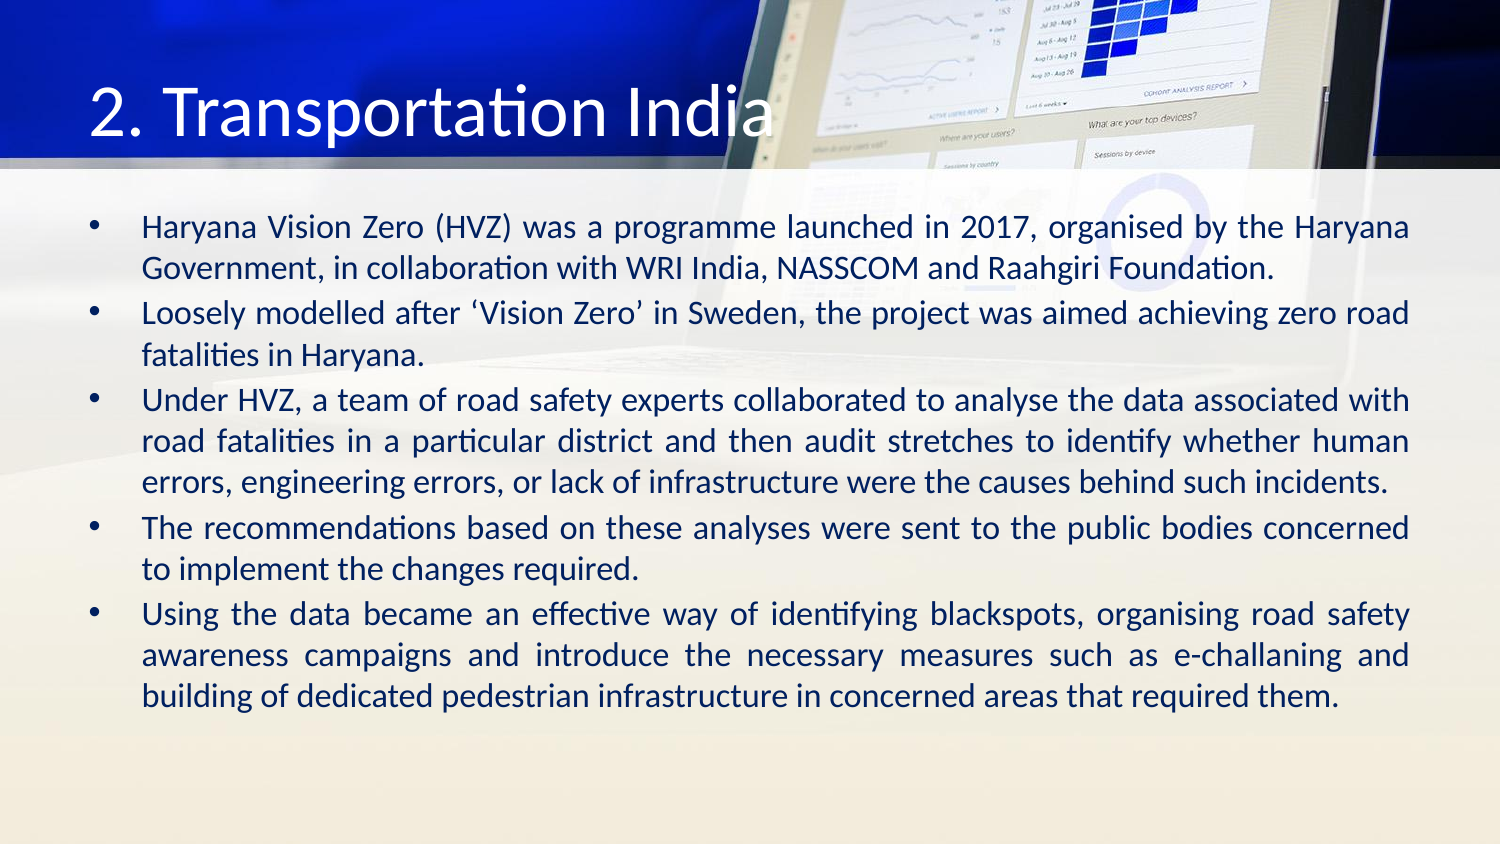

# 2. Transportation India
Haryana Vision Zero (HVZ) was a programme launched in 2017, organised by the Haryana Government, in collaboration with WRI India, NASSCOM and Raahgiri Foundation.
Loosely modelled after ‘Vision Zero’ in Sweden, the project was aimed achieving zero road fatalities in Haryana.
Under HVZ, a team of road safety experts collaborated to analyse the data associated with road fatalities in a particular district and then audit stretches to identify whether human errors, engineering errors, or lack of infrastructure were the causes behind such incidents.
The recommendations based on these analyses were sent to the public bodies concerned to implement the changes required.
Using the data became an effective way of identifying blackspots, organising road safety awareness campaigns and introduce the necessary measures such as e-challaning and building of dedicated pedestrian infrastructure in concerned areas that required them.